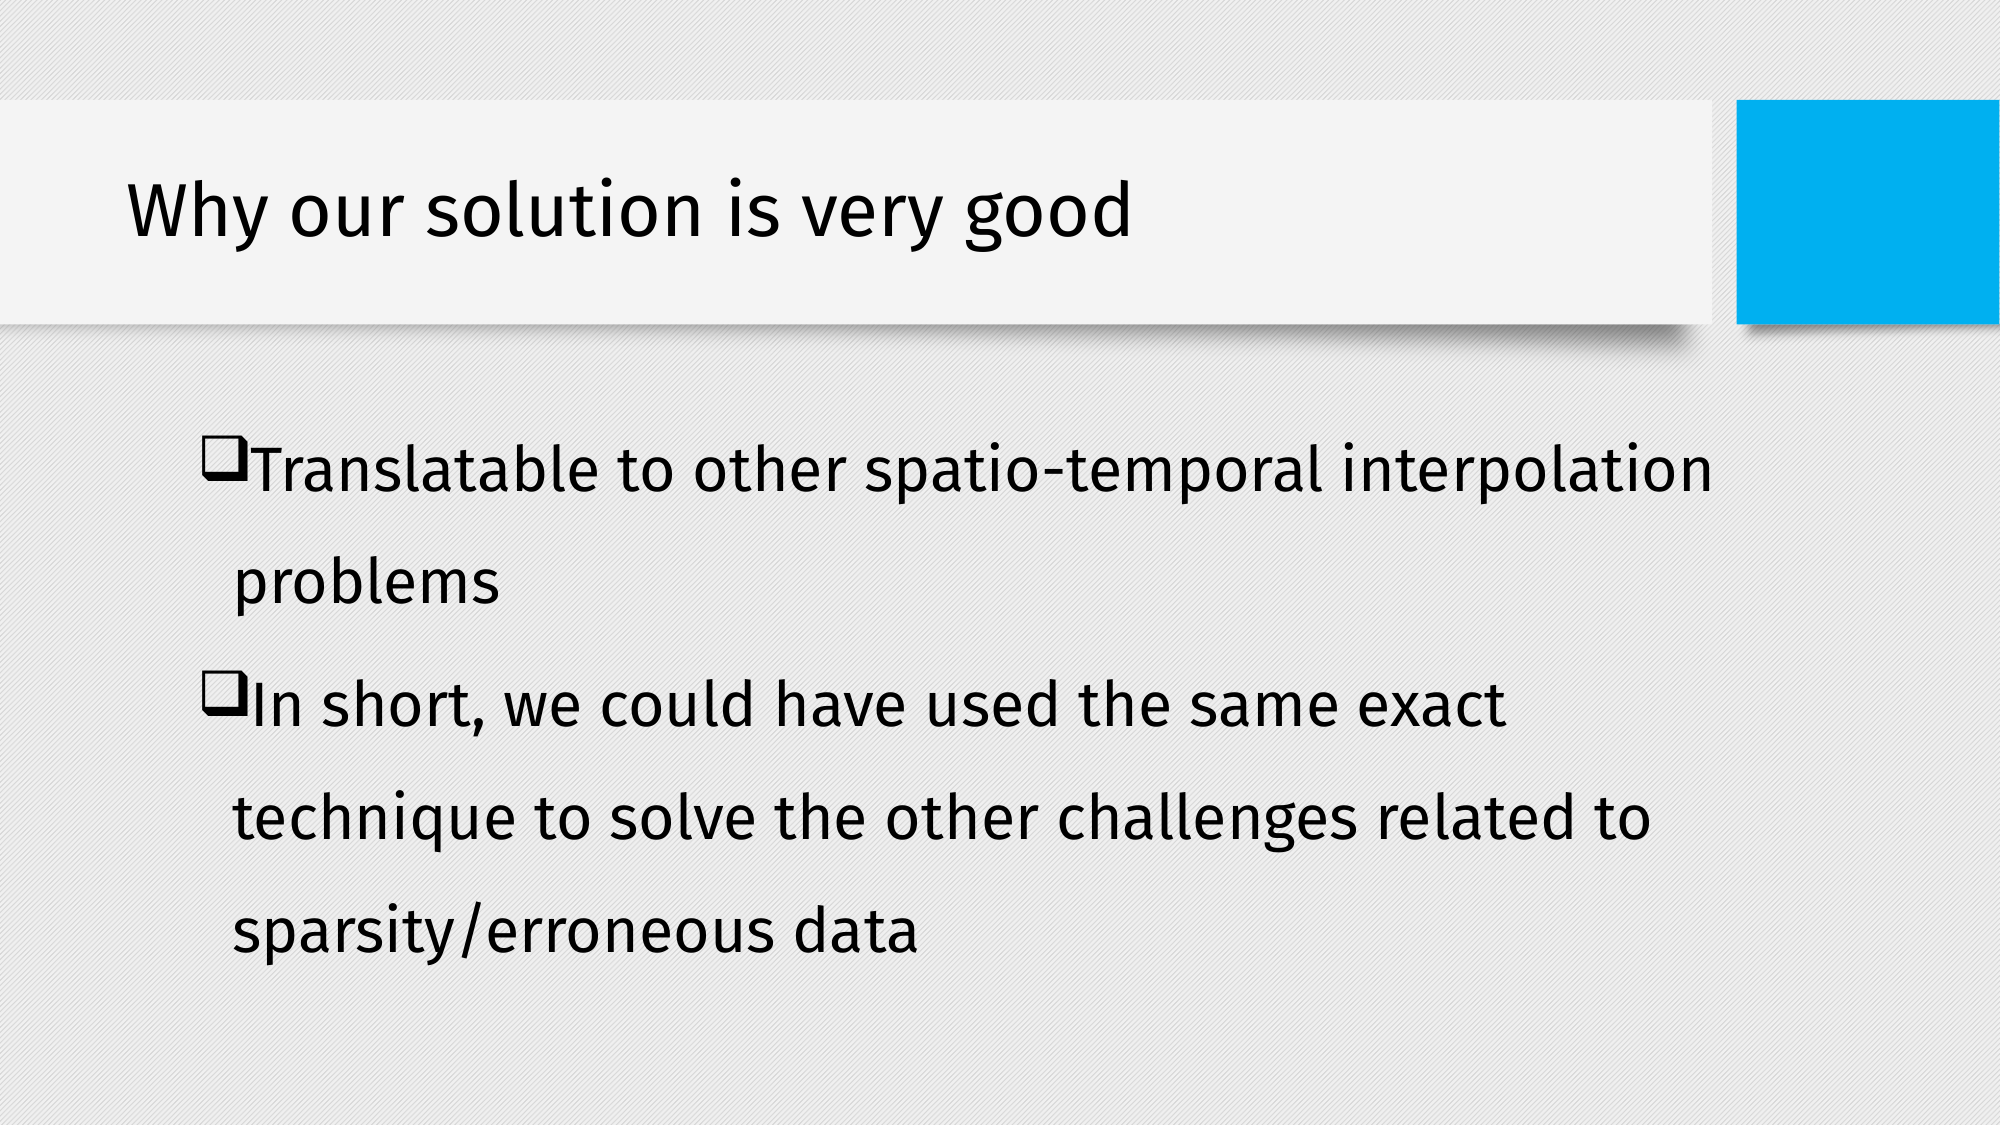

# Why our solution is very good
Translatable to other spatio-temporal interpolation problems
In short, we could have used the same exact technique to solve the other challenges related to sparsity/erroneous data